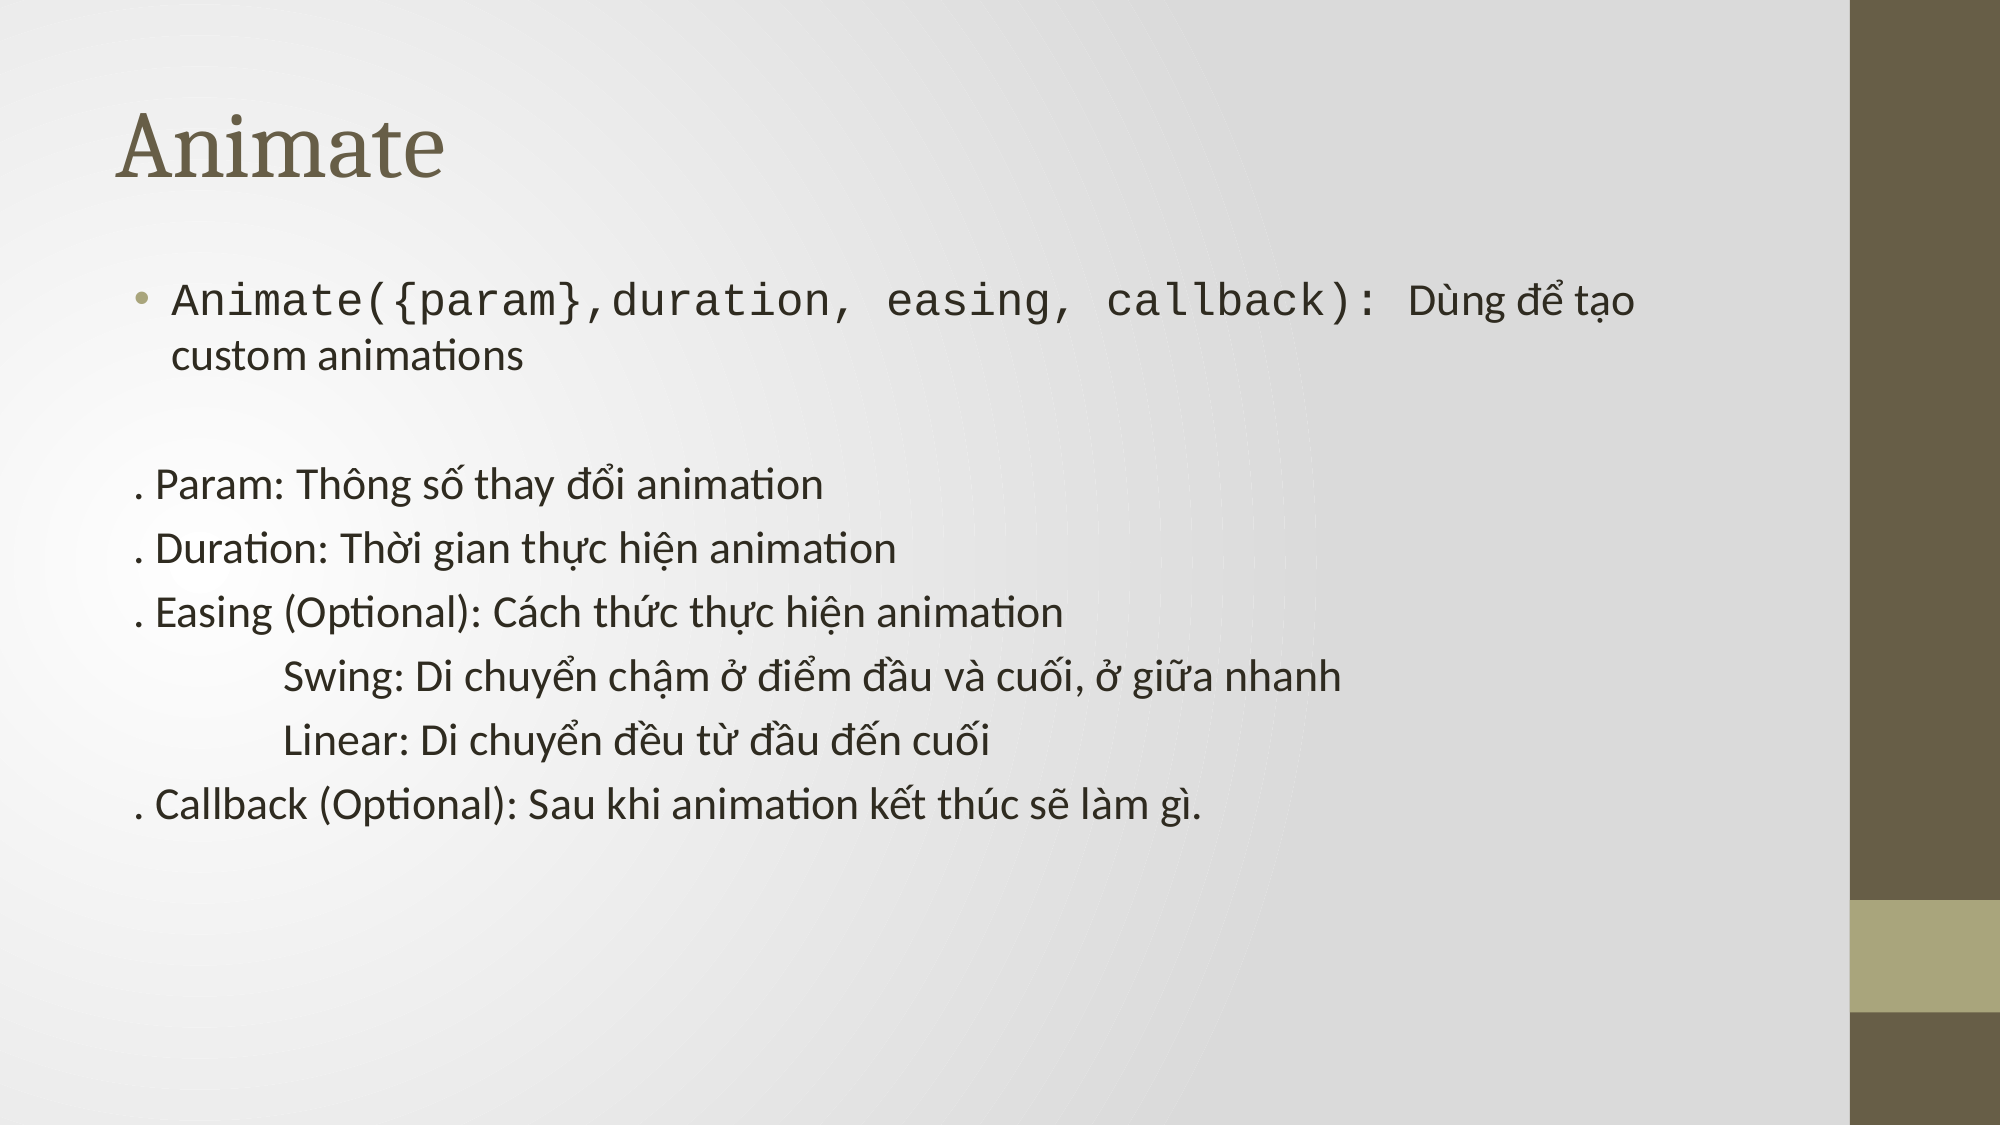

# Animate
Animate({param},duration, easing, callback): Dùng để tạo custom animations

. Param: Thông số thay đổi animation
. Duration: Thời gian thực hiện animation
. Easing (Optional): Cách thức thực hiện animation
	Swing: Di chuyển chậm ở điểm đầu và cuối, ở giữa nhanh
	Linear: Di chuyển đều từ đầu đến cuối
. Callback (Optional): Sau khi animation kết thúc sẽ làm gì.